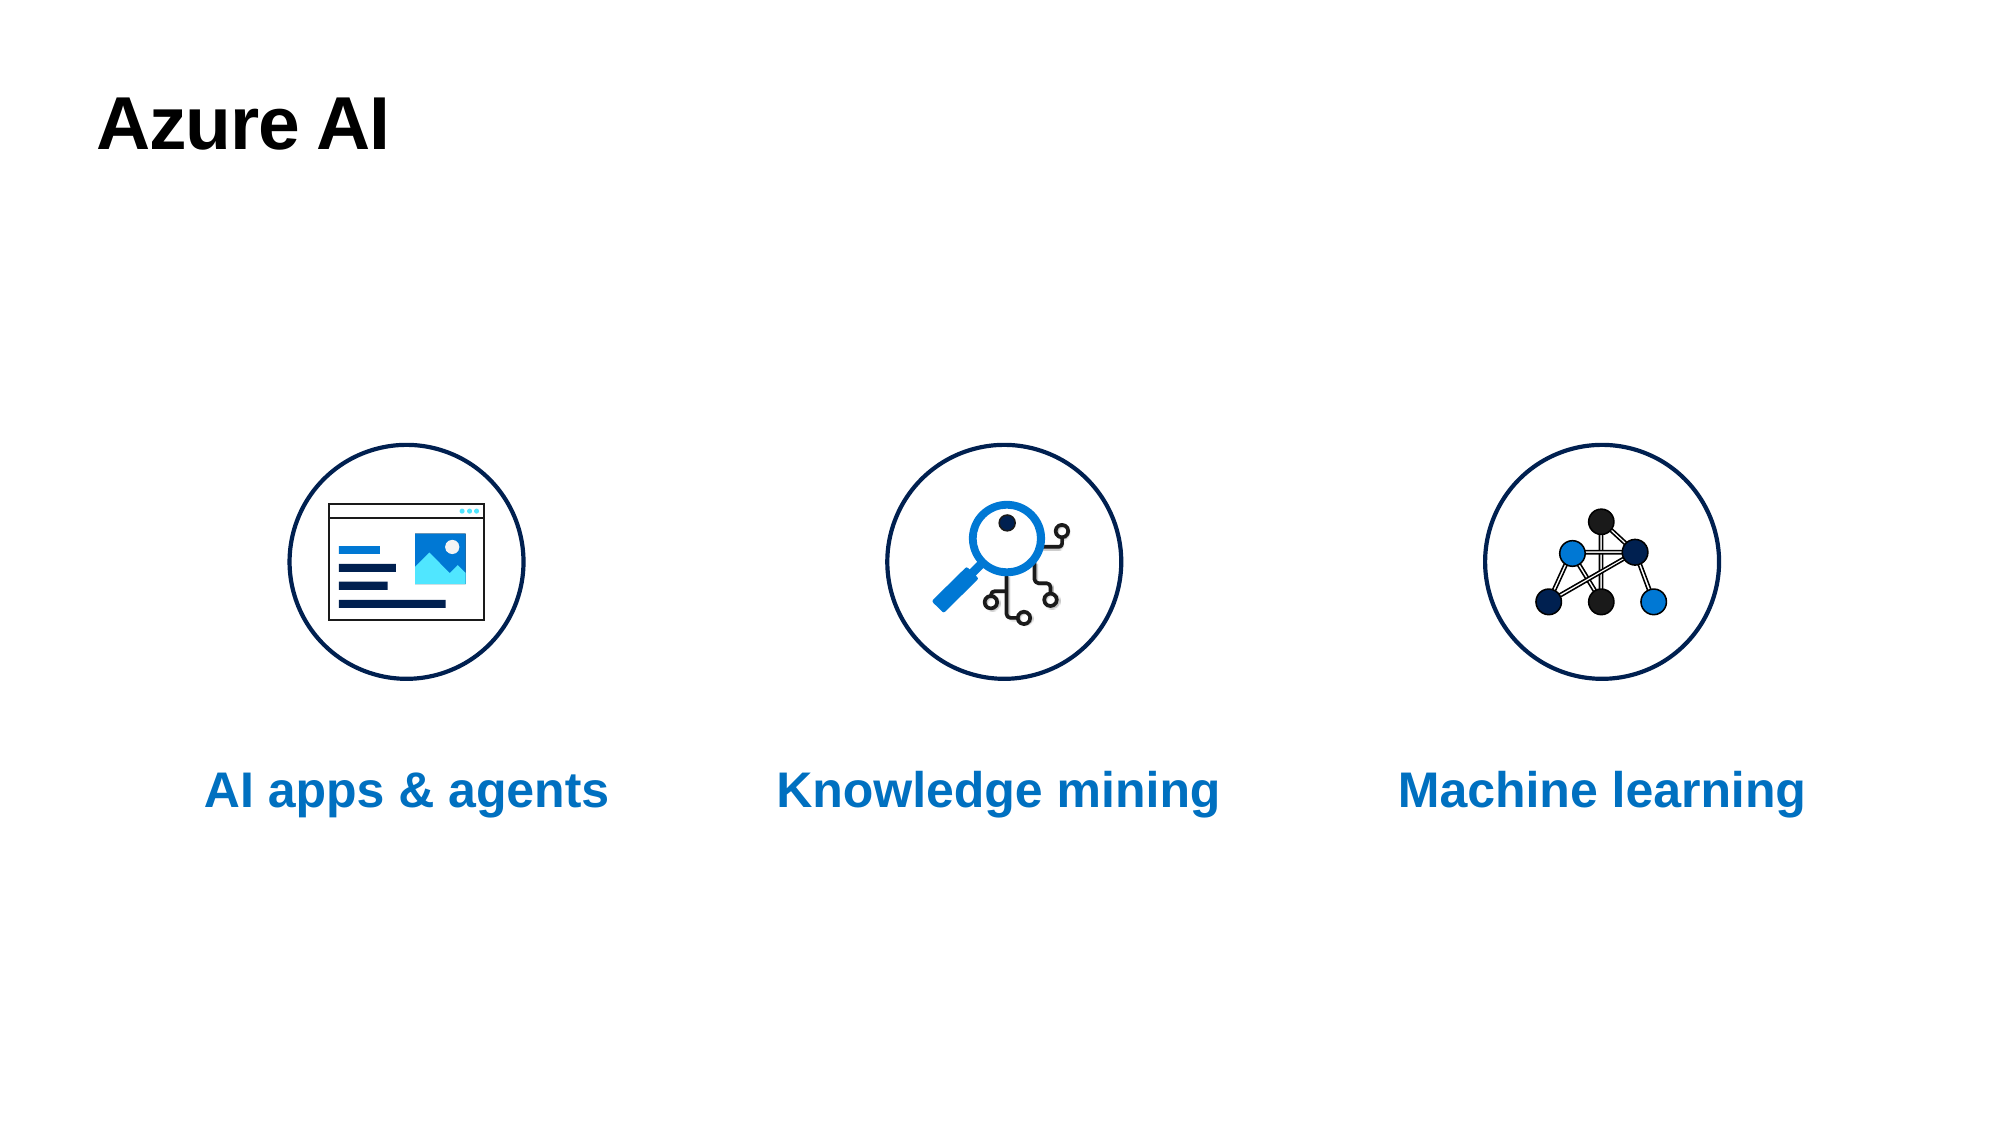

# Azure AI

a
b

AI apps & agents
Knowledge mining
Machine learning